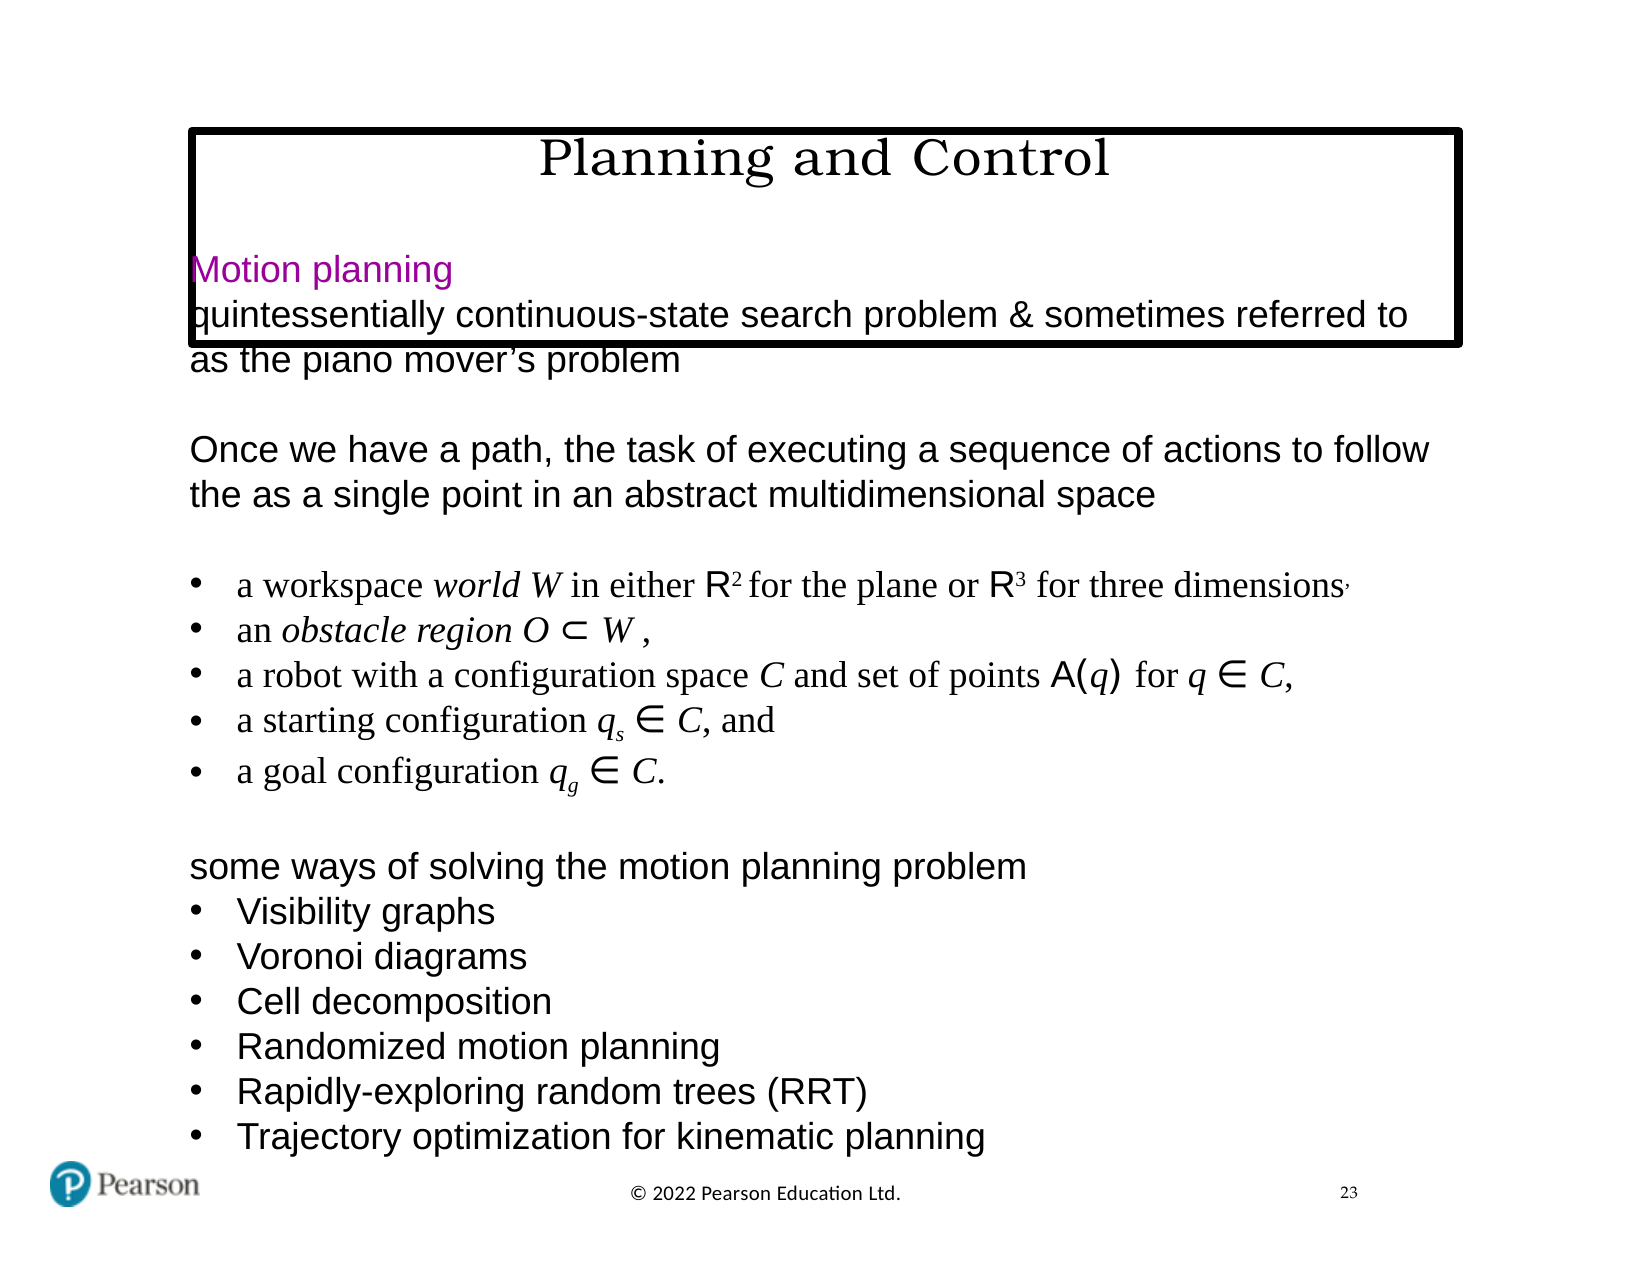

# Planning and Control
Motion planning
quintessentially continuous-state search problem & sometimes referred to as the piano mover’s problem

Once we have a path, the task of executing a sequence of actions to follow the as a single point in an abstract multidimensional space

a workspace world W in either R2 for the plane or R3 for three dimensions,
an obstacle region O ⊂ W ,
a robot with a configuration space C and set of points A(q) for q ∈ C,
a starting configuration qs ∈ C, and
a goal configuration qg ∈ C.

some ways of solving the motion planning problem
Visibility graphs
Voronoi diagrams
Cell decomposition
Randomized motion planning
Rapidly-exploring random trees (RRT)
Trajectory optimization for kinematic planning
23